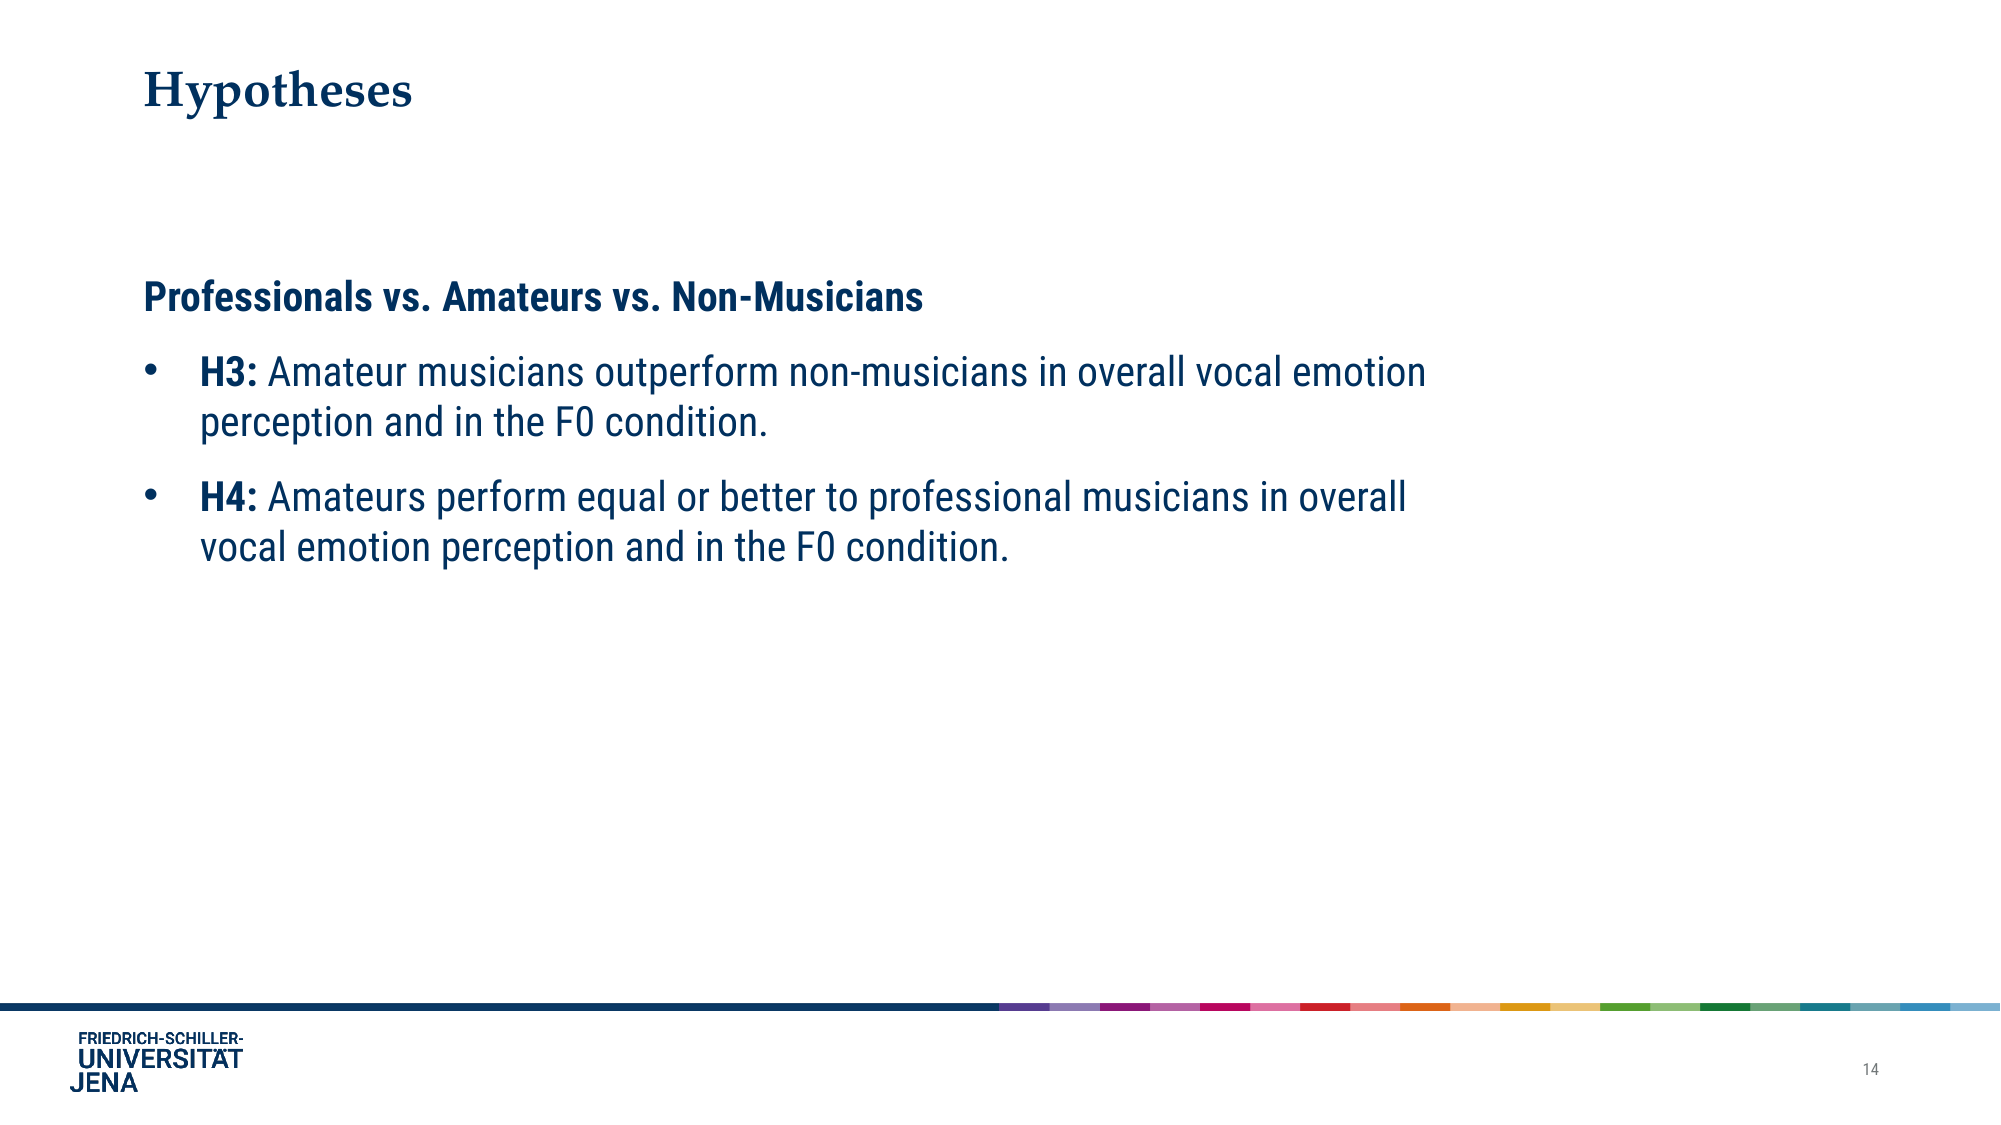

# Hypotheses
Professionals vs. Amateurs vs. Non-Musicians
H3: Amateur musicians outperform non-musicians in overall vocal emotion perception and in the F0 condition.
H4: Amateurs perform equal or better to professional musicians in overall vocal emotion perception and in the F0 condition.